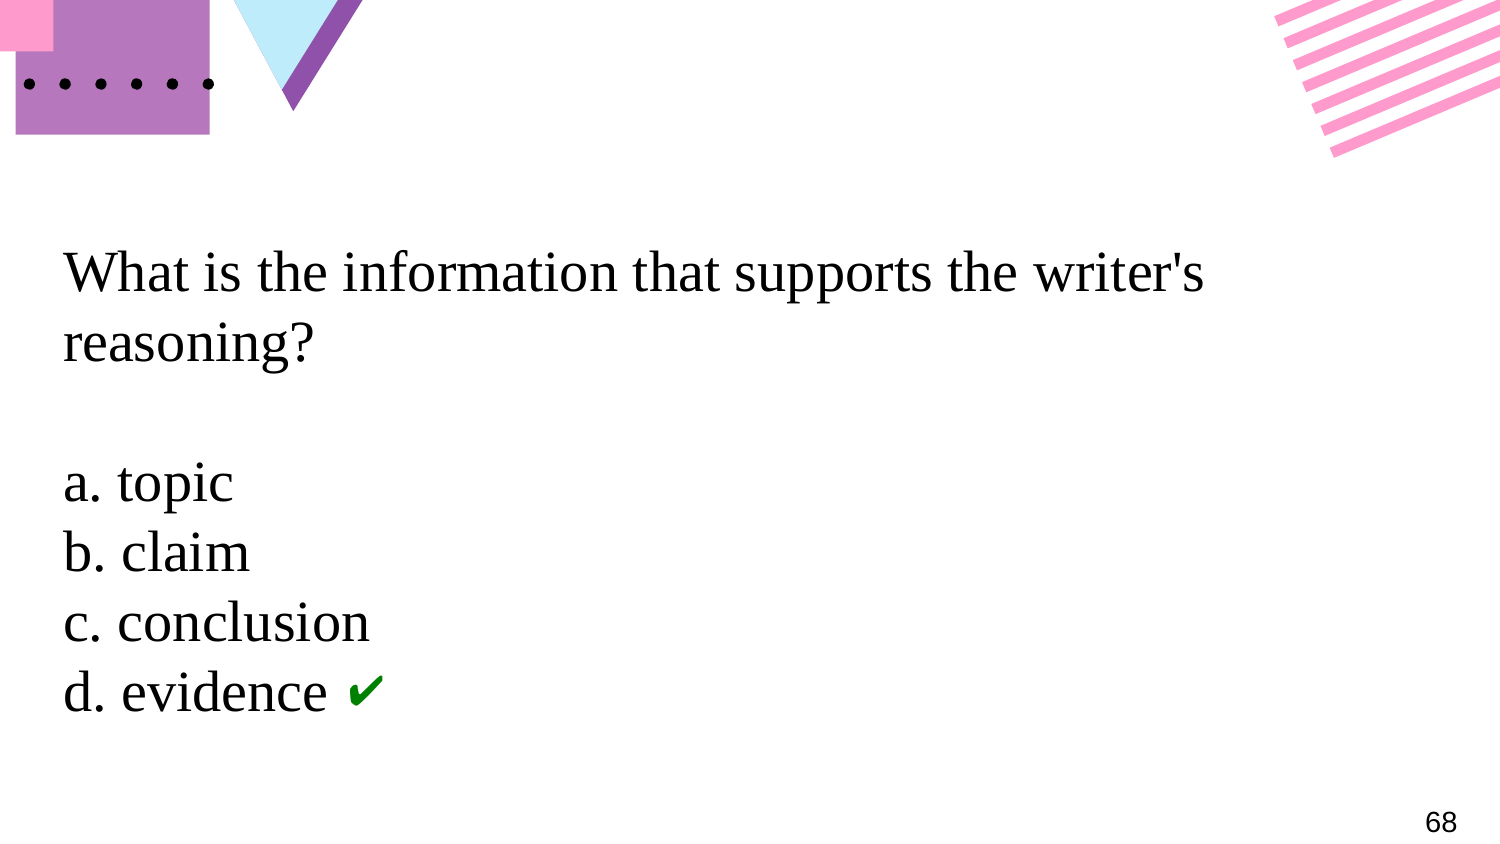

# What is the information that supports the writer's reasoning? a. topic b. claim c. conclusion d. evidence
✔
68